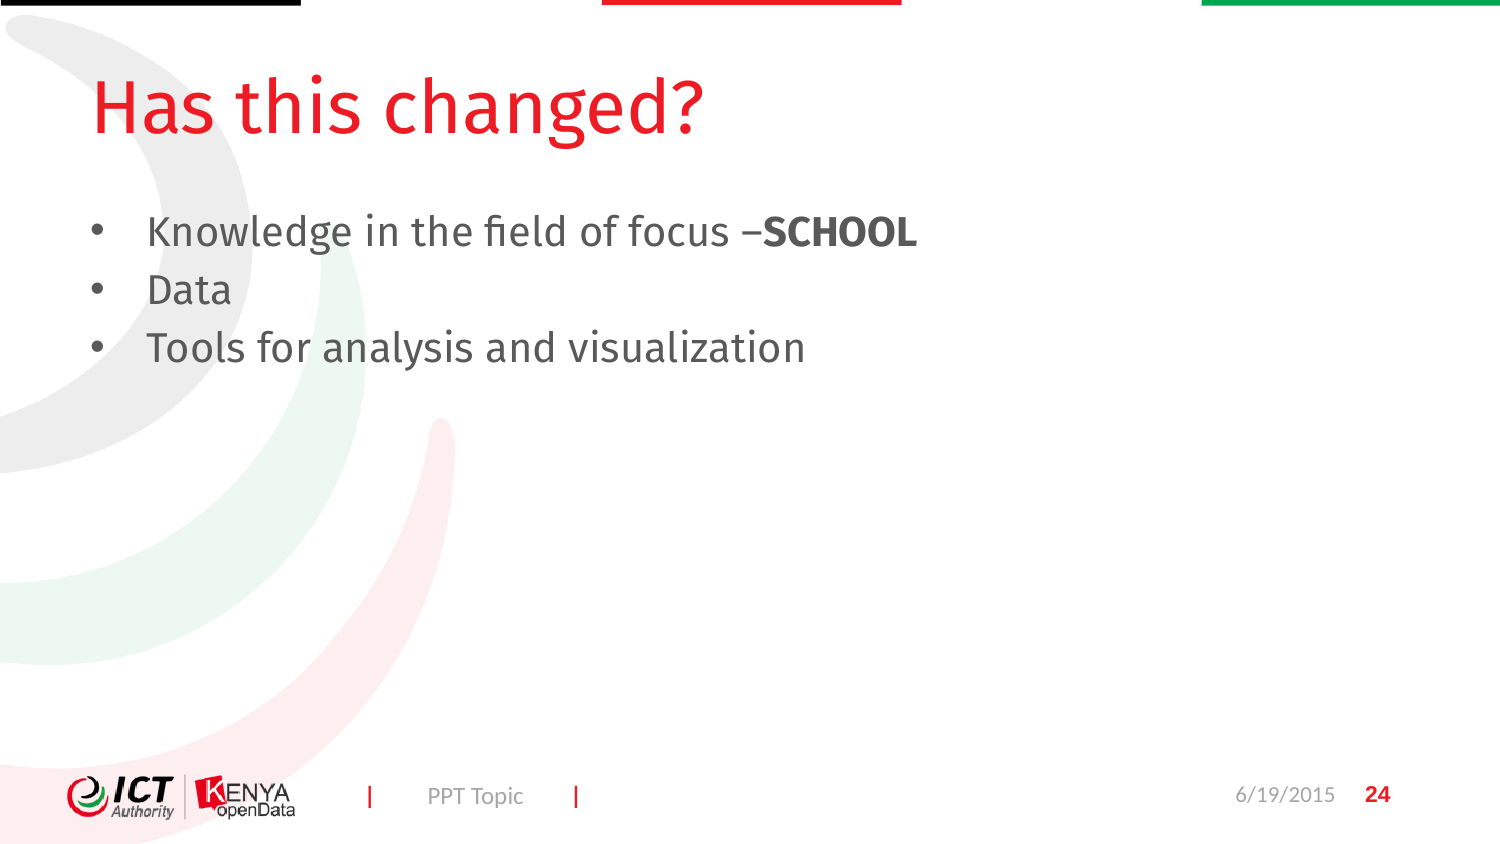

# Has this changed?
Knowledge in the field of focus –SCHOOL
Data
Tools for analysis and visualization